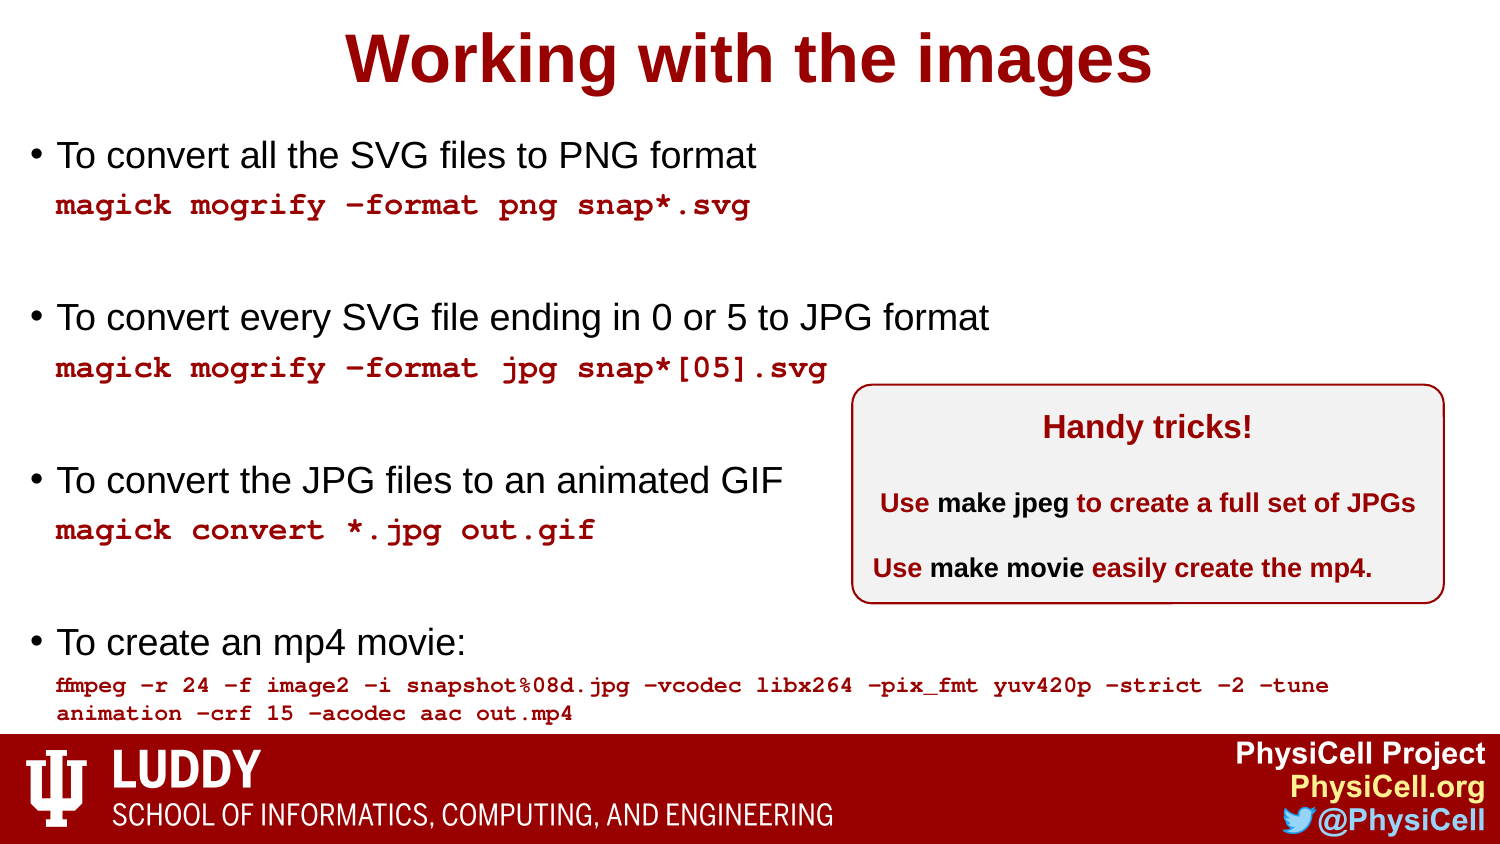

# Working with the images
To convert all the SVG files to PNG format
magick mogrify -format png snap*.svg

To convert every SVG file ending in 0 or 5 to JPG format
magick mogrify -format jpg snap*[05].svg

To convert the JPG files to an animated GIF
magick convert *.jpg out.gif

To create an mp4 movie:
ffmpeg -r 24 -f image2 -i snapshot%08d.jpg -vcodec libx264 -pix_fmt yuv420p -strict -2 -tune animation -crf 15 -acodec aac out.mp4
Handy tricks!
Use make jpeg to create a full set of JPGs

Use make movie easily create the mp4.